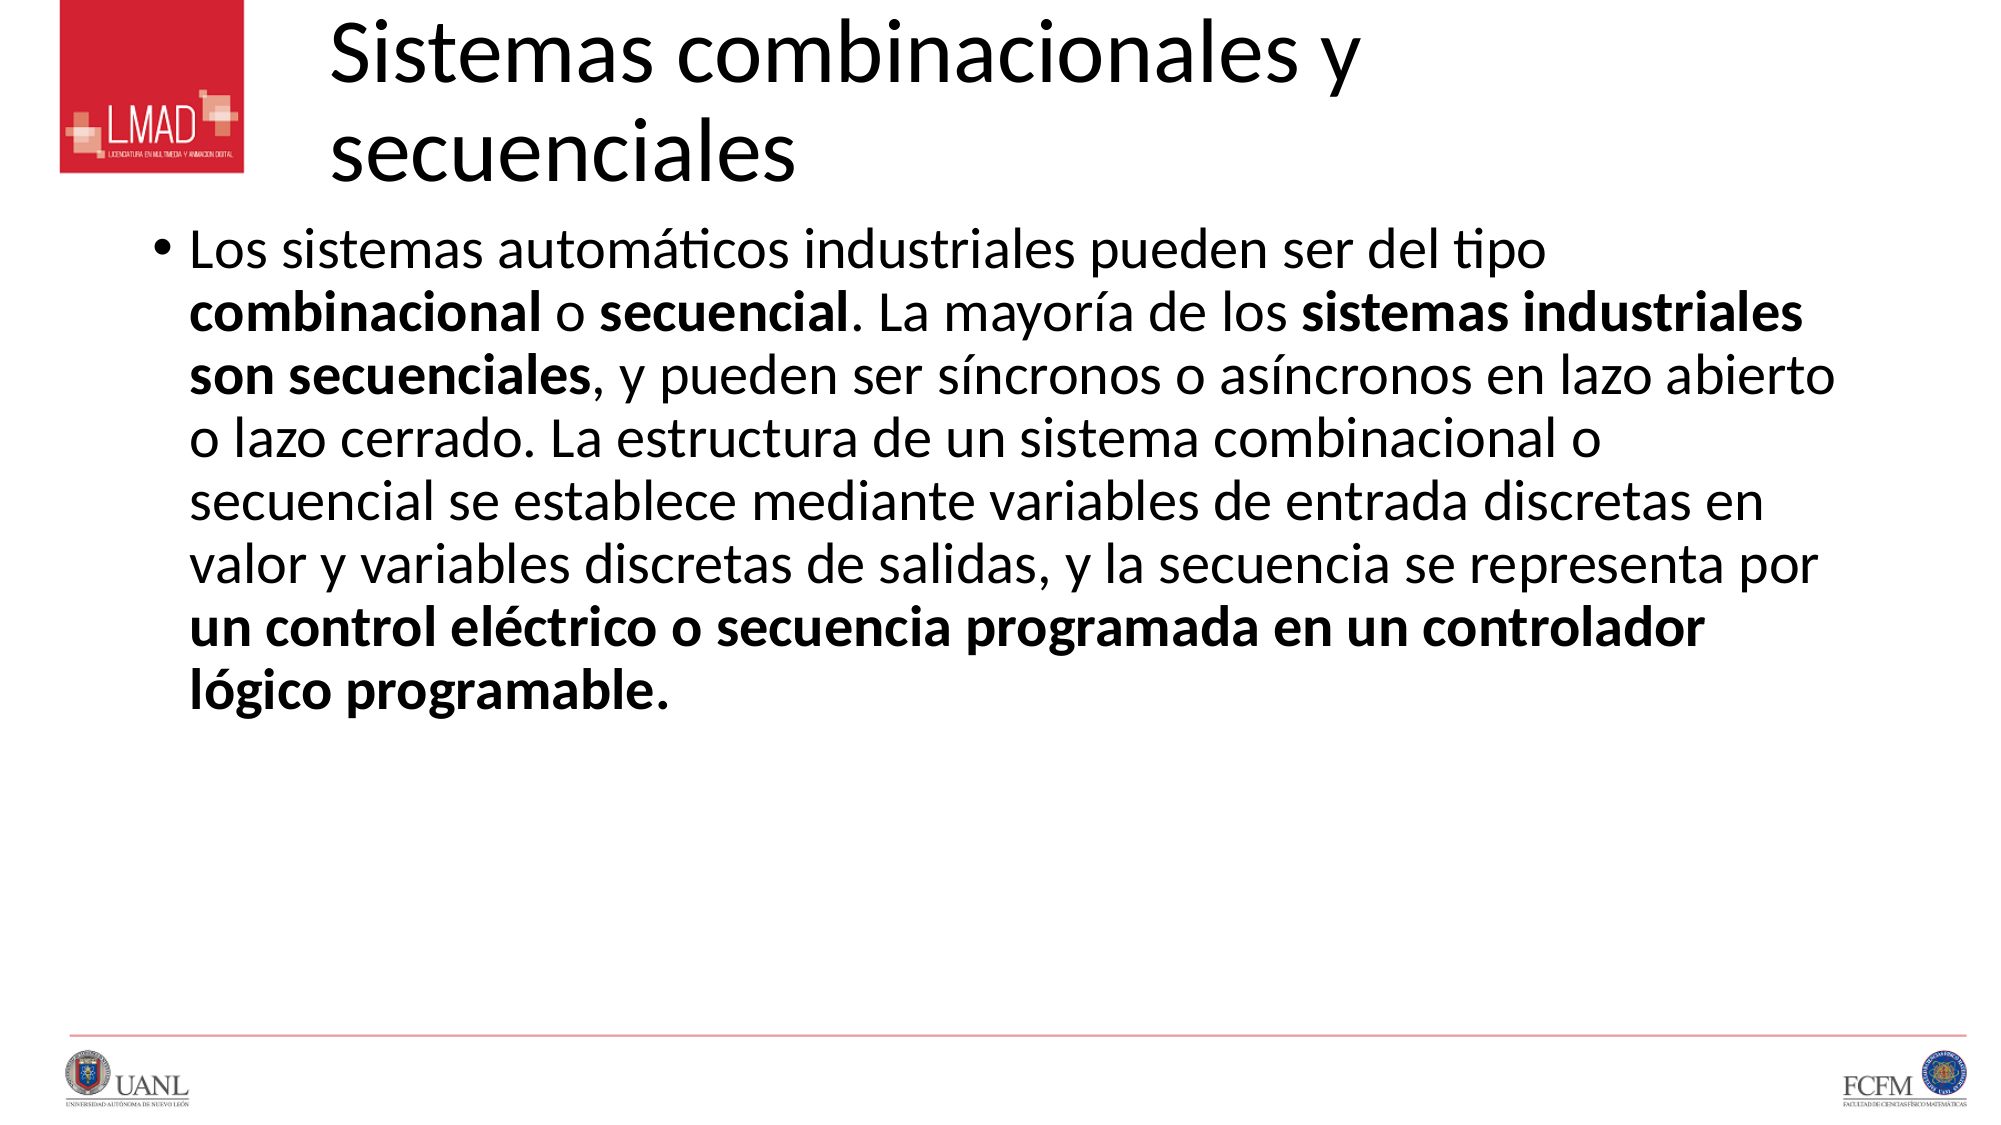

# Sistemas combinacionales y secuenciales
Los sistemas automáticos industriales pueden ser del tipo combinacional o secuencial. La mayoría de los sistemas industriales son secuenciales, y pueden ser síncronos o asíncronos en lazo abierto o lazo cerrado. La estructura de un sistema combinacional o secuencial se establece mediante variables de entrada discretas en valor y variables discretas de salidas, y la secuencia se representa por un control eléctrico o secuencia programada en un controlador lógico programable.